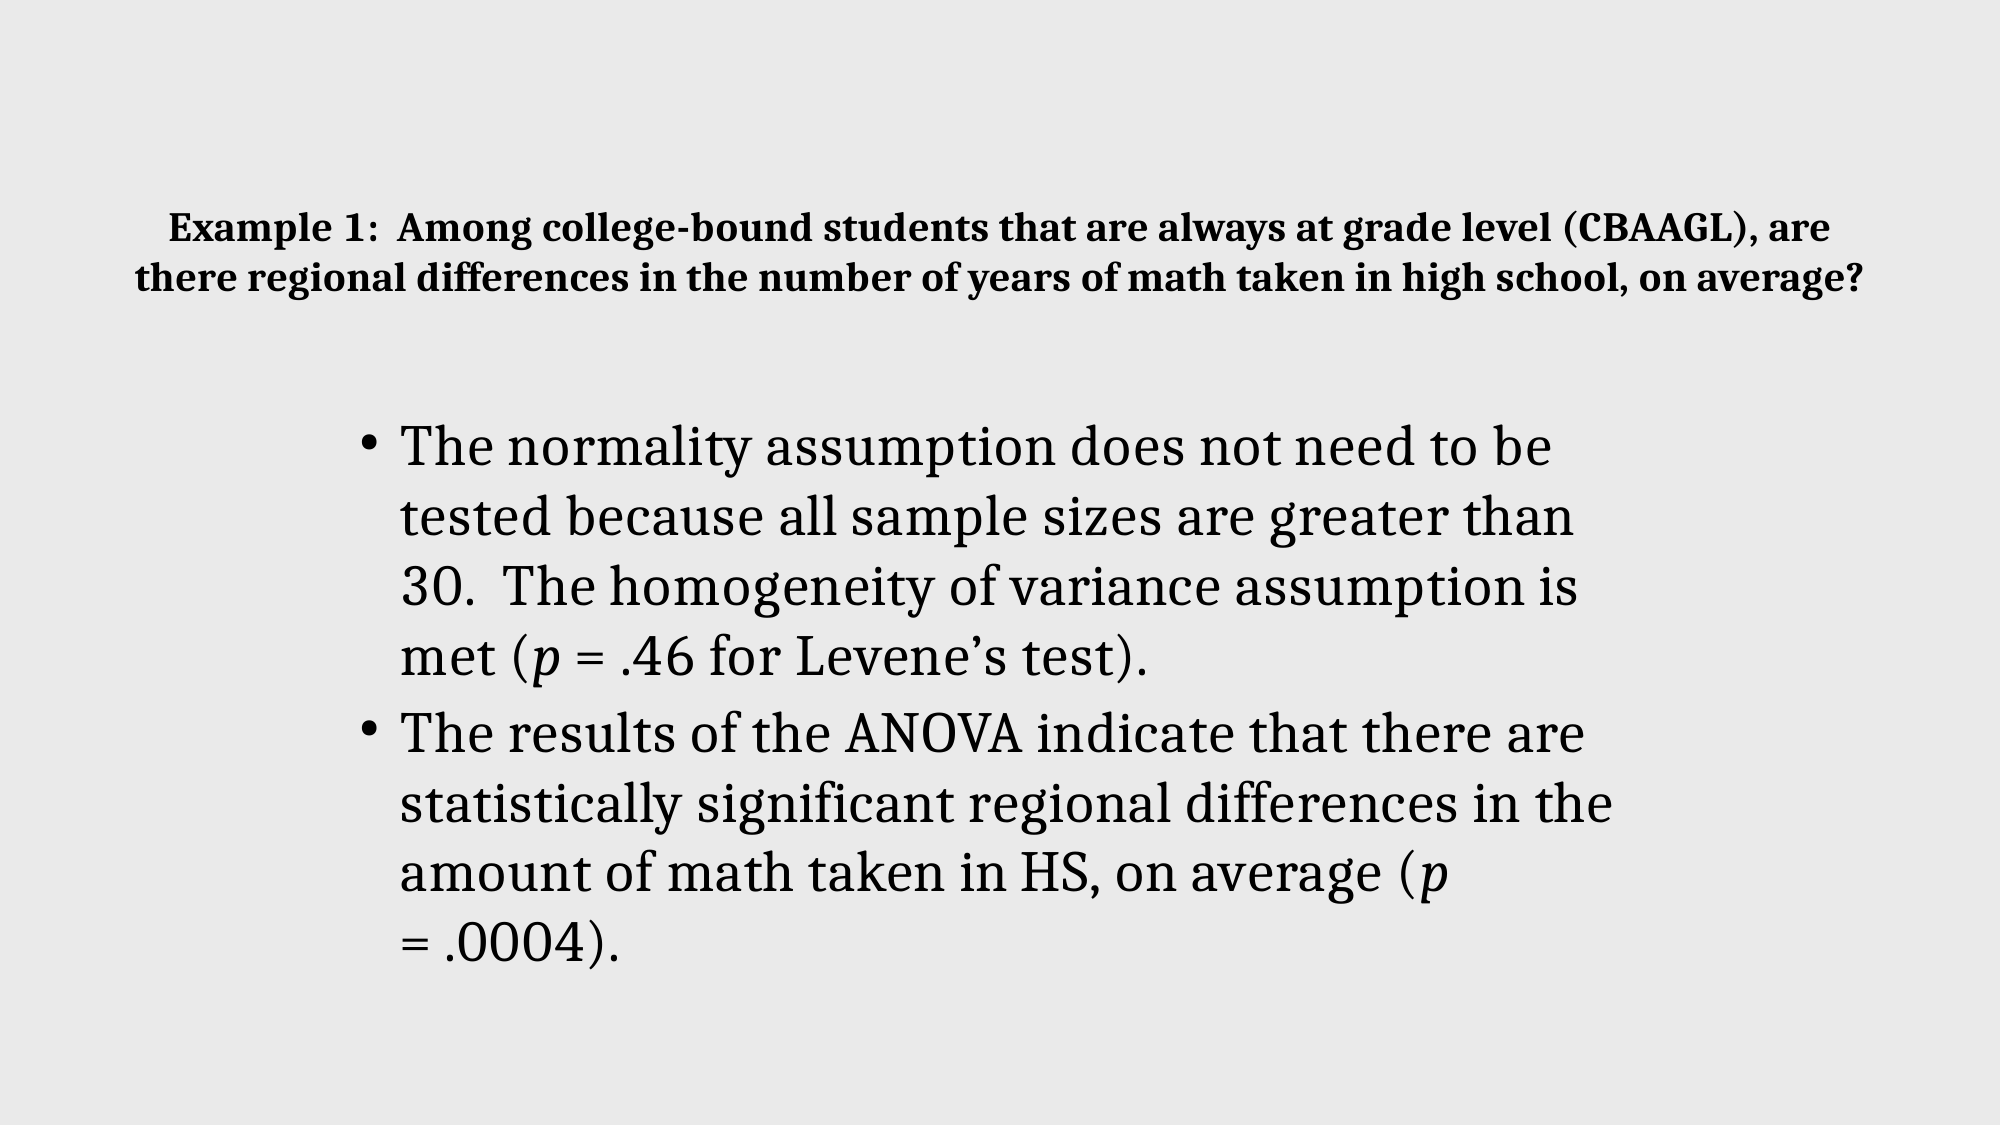

Example 1:  Among college-bound students that are always at grade level (CBAAGL), are there regional differences in the number of years of math taken in high school, on average?
The normality assumption does not need to be tested because all sample sizes are greater than 30.  The homogeneity of variance assumption is met (p = .46 for Levene’s test).
The results of the ANOVA indicate that there are statistically significant regional differences in the amount of math taken in HS, on average (p = .0004).